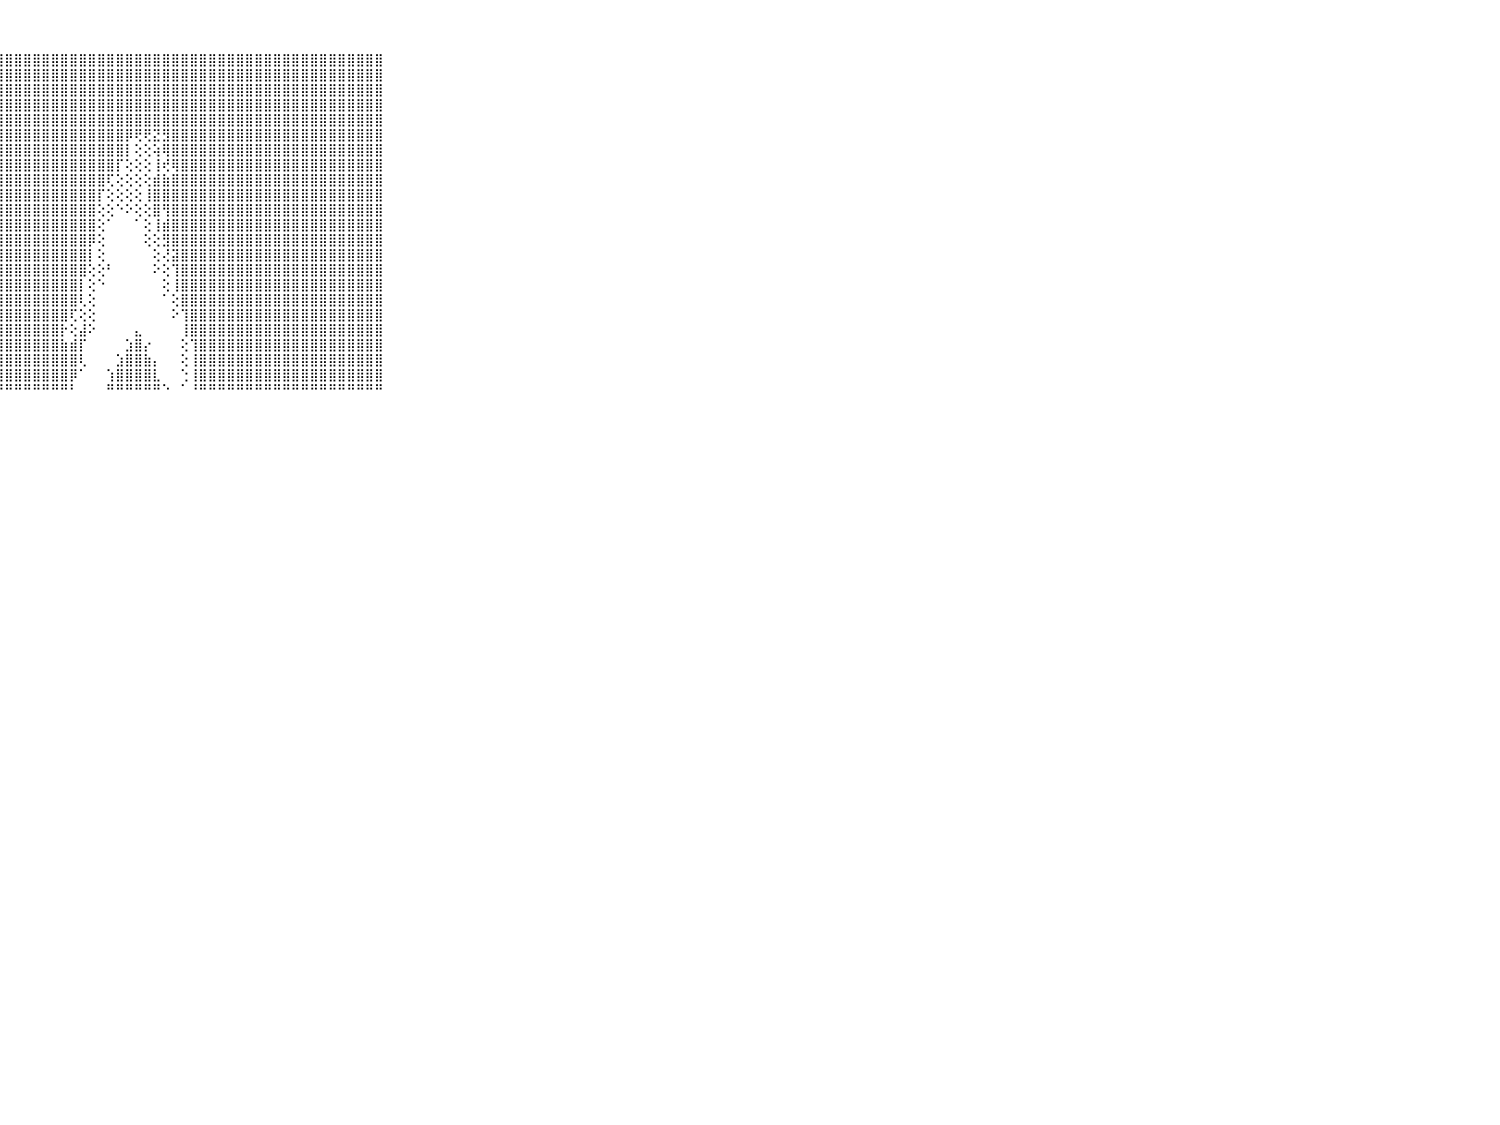

⠀⠀⠀⠀⠀⠀⠀⠀⠀⠀⠀⣿⣿⣿⣿⣿⣿⣿⣿⣿⣿⣿⣿⣿⣿⣿⣿⣿⣿⣿⣿⣿⣿⣿⣿⣿⣿⣿⣿⣿⣿⣿⣿⣿⣿⣿⣿⣿⣿⣿⣿⣿⣿⣿⣿⣿⣿⣿⣿⣿⣿⣿⣿⣿⣿⣿⣿⣿⣿⠀⠀⠀⠀⠀⠀⠀⠀⠀⠀⠀⠀
⠀⠀⠀⠀⠀⠀⠀⠀⠀⠀⠀⣿⣿⣿⣿⣿⣿⣿⣿⣿⣿⣿⣿⣿⣿⣿⣿⣿⣿⣿⣿⣿⣿⣿⣿⣿⣿⣿⣿⣿⣿⣿⣿⣿⣿⣿⣿⣿⣿⣿⣿⣿⣿⣿⣿⣿⣿⣿⣿⣿⣿⣿⣿⣿⣿⣿⣿⣿⣿⠀⠀⠀⠀⠀⠀⠀⠀⠀⠀⠀⠀
⠀⠀⠀⠀⠀⠀⠀⠀⠀⠀⠀⣿⣿⣿⣿⣿⣿⣿⣿⣿⣿⣿⣿⣿⣿⣿⣿⣿⣿⣿⣿⣿⣿⣿⣿⣿⣿⣿⣿⣿⣿⣿⣿⣿⣿⣿⣿⣿⣿⣿⣿⣿⣿⣿⣿⣿⣿⣿⣿⣿⣿⣿⣿⣿⣿⣿⣿⣿⣿⠀⠀⠀⠀⠀⠀⠀⠀⠀⠀⠀⠀
⠀⠀⠀⠀⠀⠀⠀⠀⠀⠀⠀⣿⣿⣿⣿⣿⣿⣿⣿⣿⣿⣿⣿⣿⣿⣿⣿⣿⣿⣿⣿⣿⣿⣿⣿⣿⣿⣿⣿⣿⣿⣿⣿⣿⣿⣿⣿⣿⣿⣿⣿⣿⣿⣿⣿⣿⣿⣿⣿⣿⣿⣿⣿⣿⣿⣿⣿⣿⣿⠀⠀⠀⠀⠀⠀⠀⠀⠀⠀⠀⠀
⠀⠀⠀⠀⠀⠀⠀⠀⠀⠀⠀⣿⣿⣿⣿⣿⣿⣿⣿⣿⣿⣿⣿⣿⣿⣿⣿⣿⣿⣿⣿⣿⣿⣿⣿⣿⣿⣿⣿⣿⣿⣿⣿⣿⣿⣿⣿⣿⣿⣿⣿⣿⣿⣿⣿⣿⣿⣿⣿⣿⣿⣿⣿⣿⣿⣿⣿⣿⣿⠀⠀⠀⠀⠀⠀⠀⠀⠀⠀⠀⠀
⠀⠀⠀⠀⠀⠀⠀⠀⠀⠀⠀⣿⣿⣿⣿⣿⣿⣿⣿⣿⣿⣿⣿⣿⣿⣿⣿⣿⣿⣿⣿⣿⣿⣿⣿⣿⣿⣿⣿⣿⣿⡿⢟⢟⣝⣻⣿⣿⣿⣿⣿⣿⣿⣿⣿⣿⣿⣿⣿⣿⣿⣿⣿⣿⣿⣿⣿⣿⣿⠀⠀⠀⠀⠀⠀⠀⠀⠀⠀⠀⠀
⠀⠀⠀⠀⠀⠀⠀⠀⠀⠀⠀⣿⣿⣿⣿⣿⣿⣿⣿⣿⣿⣿⣿⣿⣿⣿⣿⣿⣿⣿⣿⣿⣿⣿⣿⣿⣿⣿⣿⣿⣿⡇⢕⢕⢵⢿⣿⣿⣿⣿⣿⣿⣿⣿⣿⣿⣿⣿⣿⣿⣿⣿⣿⣿⣿⣿⣿⣿⣿⠀⠀⠀⠀⠀⠀⠀⠀⠀⠀⠀⠀
⠀⠀⠀⠀⠀⠀⠀⠀⠀⠀⠀⣿⣿⣿⣿⣿⣿⣿⣿⣿⣿⣿⣿⣿⣿⣿⣿⣿⣿⣿⣿⣿⣿⣿⣿⣿⣿⣿⣿⣿⡏⢕⢕⢕⢸⢞⢿⣿⣿⣿⣿⣿⣿⣿⣿⣿⣿⣿⣿⣿⣿⣿⣿⣿⣿⣿⣿⣿⣿⠀⠀⠀⠀⠀⠀⠀⠀⠀⠀⠀⠀
⠀⠀⠀⠀⠀⠀⠀⠀⠀⠀⠀⣿⣿⣿⣿⣿⣿⣿⣿⣿⣿⣿⣿⣿⣿⣿⣿⣿⣿⣿⣿⣿⣿⣿⣿⣿⣿⣿⣿⢏⢕⢕⢕⢕⣾⣷⣿⣿⣿⣿⣿⣿⣿⣿⣿⣿⣿⣿⣿⣿⣿⣿⣿⣿⣿⣿⣿⣿⣿⠀⠀⠀⠀⠀⠀⠀⠀⠀⠀⠀⠀
⠀⠀⠀⠀⠀⠀⠀⠀⠀⠀⠀⣿⣿⣿⣿⣿⣿⣿⣿⣿⣿⣿⣿⣿⣿⣿⣿⣿⣿⣿⣿⣿⣿⣿⣿⣿⣿⣿⡏⢕⢕⢕⢕⢸⣿⣿⣿⣿⣿⣿⣿⣿⣿⣿⣿⣿⣿⣿⣿⣿⣿⣿⣿⣿⣿⣿⣿⣿⣿⠀⠀⠀⠀⠀⠀⠀⠀⠀⠀⠀⠀
⠀⠀⠀⠀⠀⠀⠀⠀⠀⠀⠀⣿⣿⣿⣿⣿⣿⣿⣿⣿⣿⣿⣿⣿⣿⣿⣿⣿⣿⣿⣿⣿⣿⣿⣿⣿⣿⣿⢕⢕⠑⠕⢕⢕⣿⢻⣿⣿⣿⣿⣿⣿⣿⣿⣿⣿⣿⣿⣿⣿⣿⣿⣿⣿⣿⣿⣿⣿⣿⠀⠀⠀⠀⠀⠀⠀⠀⠀⠀⠀⠀
⠀⠀⠀⠀⠀⠀⠀⠀⠀⠀⠀⣿⣿⣿⣿⣿⣿⣿⣿⣿⣿⣿⣿⣿⣿⣿⣿⣿⣿⣿⣿⣿⣿⣿⣿⣿⣿⣿⢕⠁⠀⠀⠁⢕⢸⣾⣿⣿⣿⣿⣿⣿⣿⣿⣿⣿⣿⣿⣿⣿⣿⣿⣿⣿⣿⣿⣿⣿⣿⠀⠀⠀⠀⠀⠀⠀⠀⠀⠀⠀⠀
⠀⠀⠀⠀⠀⠀⠀⠀⠀⠀⠀⣿⣿⣿⣿⣿⣿⣿⣿⣿⣿⣿⣿⣿⣿⣿⣿⣿⣿⣿⣿⣿⣿⣿⣿⣿⣿⡿⢕⠀⠀⠀⠀⢕⢕⣻⣿⣿⣿⣿⣿⣿⣿⣿⣿⣿⣿⣿⣿⣿⣿⣿⣿⣿⣿⣿⣿⣿⣿⠀⠀⠀⠀⠀⠀⠀⠀⠀⠀⠀⠀
⠀⠀⠀⠀⠀⠀⠀⠀⠀⠀⠀⣿⣿⣿⣿⣿⣿⣿⣿⣿⣿⣿⣿⣿⣿⣿⣿⣿⣿⣿⣿⣿⣿⣿⣿⣿⣿⡇⢕⠀⠀⠀⠀⠀⢕⢜⣽⣿⣿⣿⣿⣿⣿⣿⣿⣿⣿⣿⣿⣿⣿⣿⣿⣿⣿⣿⣿⣿⣿⠀⠀⠀⠀⠀⠀⠀⠀⠀⠀⠀⠀
⠀⠀⠀⠀⠀⠀⠀⠀⠀⠀⠀⣿⣿⣿⣿⣿⣿⣿⣿⣿⣿⣿⣿⣿⣿⣿⣿⣿⣿⣿⣿⣿⣿⣿⣿⣿⣿⢕⢕⠃⠀⠀⠀⠀⠕⢕⢹⣿⣿⣿⣿⣿⣿⣿⣿⣿⣿⣿⣿⣿⣿⣿⣿⣿⣿⣿⣿⣿⣿⠀⠀⠀⠀⠀⠀⠀⠀⠀⠀⠀⠀
⠀⠀⠀⠀⠀⠀⠀⠀⠀⠀⠀⣿⣿⣿⣿⣿⣿⣿⣿⣿⣿⣿⣿⣿⣿⣿⣿⣿⣿⣿⣿⣿⣿⣿⣿⣿⡇⢕⠑⠀⠀⠀⠀⠀⠀⢕⢸⣿⣿⣿⣿⣿⣿⣿⣿⣿⣿⣿⣿⣿⣿⣿⣿⣿⣿⣿⣿⣿⣿⠀⠀⠀⠀⠀⠀⠀⠀⠀⠀⠀⠀
⠀⠀⠀⠀⠀⠀⠀⠀⠀⠀⠀⣿⣿⣿⣿⣿⣿⣿⣿⣿⣿⣿⣿⣿⣿⣿⣿⣿⣿⣿⣿⣿⣿⣿⣿⣿⢇⢕⠀⠀⠀⠀⠀⠀⠀⠁⢕⣿⣿⣿⣿⣿⣿⣿⣿⣿⣿⣿⣿⣿⣿⣿⣿⣿⣿⣿⣿⣿⣿⠀⠀⠀⠀⠀⠀⠀⠀⠀⠀⠀⠀
⠀⠀⠀⠀⠀⠀⠀⠀⠀⠀⠀⣿⣿⣿⣿⣿⣿⣿⣿⣿⣿⣿⣿⣿⣿⣿⣿⣿⣿⣿⣿⣿⣿⣿⣿⢏⢕⢕⠀⠀⠀⠀⠀⠀⠀⠀⠕⢹⣿⣿⣿⣿⣿⣿⣿⣿⣿⣿⣿⣿⣿⣿⣿⣿⣿⣿⣿⣿⣿⠀⠀⠀⠀⠀⠀⠀⠀⠀⠀⠀⠀
⠀⠀⠀⠀⠀⠀⠀⠀⠀⠀⠀⣿⣿⣿⣿⣿⣿⣿⣿⣿⣿⣿⣿⣿⣿⣿⣿⣿⣿⣿⣿⣿⣿⣿⡗⢕⣼⠕⠀⠀⠀⠀⣄⠀⠀⠀⠀⢸⣿⣿⣿⣿⣿⣿⣿⣿⣿⣿⣿⣿⣿⣿⣿⣿⣿⣿⣿⣿⣿⠀⠀⠀⠀⠀⠀⠀⠀⠀⠀⠀⠀
⠀⠀⠀⠀⠀⠀⠀⠀⠀⠀⠀⣿⣿⣿⣿⣿⣿⣿⣿⣿⣿⣿⣿⣿⣿⣿⣿⣿⣿⣿⣿⣿⣿⣿⣷⣾⡏⠀⠀⠀⠀⣱⣿⡔⠀⠀⠀⢕⢹⣿⣿⣿⣿⣿⣿⣿⣿⣿⣿⣿⣿⣿⣿⣿⣿⣿⣿⣿⣿⠀⠀⠀⠀⠀⠀⠀⠀⠀⠀⠀⠀
⠀⠀⠀⠀⠀⠀⠀⠀⠀⠀⠀⣿⣿⣿⣿⣿⣿⣿⣿⣿⣿⣿⣿⣿⣿⣿⣿⣿⣿⣿⣿⣿⣿⣿⣿⣿⢇⠀⠀⠀⣱⣿⣿⣷⡄⠀⠀⢕⢸⣿⣿⣿⣿⣿⣿⣿⣿⣿⣿⣿⣿⣿⣿⣿⣿⣿⣿⣿⣿⠀⠀⠀⠀⠀⠀⠀⠀⠀⠀⠀⠀
⠀⠀⠀⠀⠀⠀⠀⠀⠀⠀⠀⣿⣿⣿⣿⣿⣿⣿⣿⣿⣿⣿⣿⣿⣿⣿⣿⣿⣿⣿⣿⣿⣿⣿⣿⡿⠁⠀⠀⢱⣿⣿⣿⣿⣇⠀⠀⢑⢸⣿⣿⣿⣿⣿⣿⣿⣿⣿⣿⣿⣿⣿⣿⣿⣿⣿⣿⣿⣿⠀⠀⠀⠀⠀⠀⠀⠀⠀⠀⠀⠀
⠀⠀⠀⠀⠀⠀⠀⠀⠀⠀⠀⠛⠛⠛⠛⠛⠛⠛⠛⠛⠛⠛⠛⠛⠛⠛⠛⠛⠛⠛⠛⠛⠛⠛⠛⠃⠀⠀⠀⠛⠛⠛⠛⠛⠛⠑⠀⠁⠘⠛⠛⠛⠛⠛⠛⠛⠛⠛⠛⠛⠛⠛⠛⠛⠛⠛⠛⠛⠛⠀⠀⠀⠀⠀⠀⠀⠀⠀⠀⠀⠀